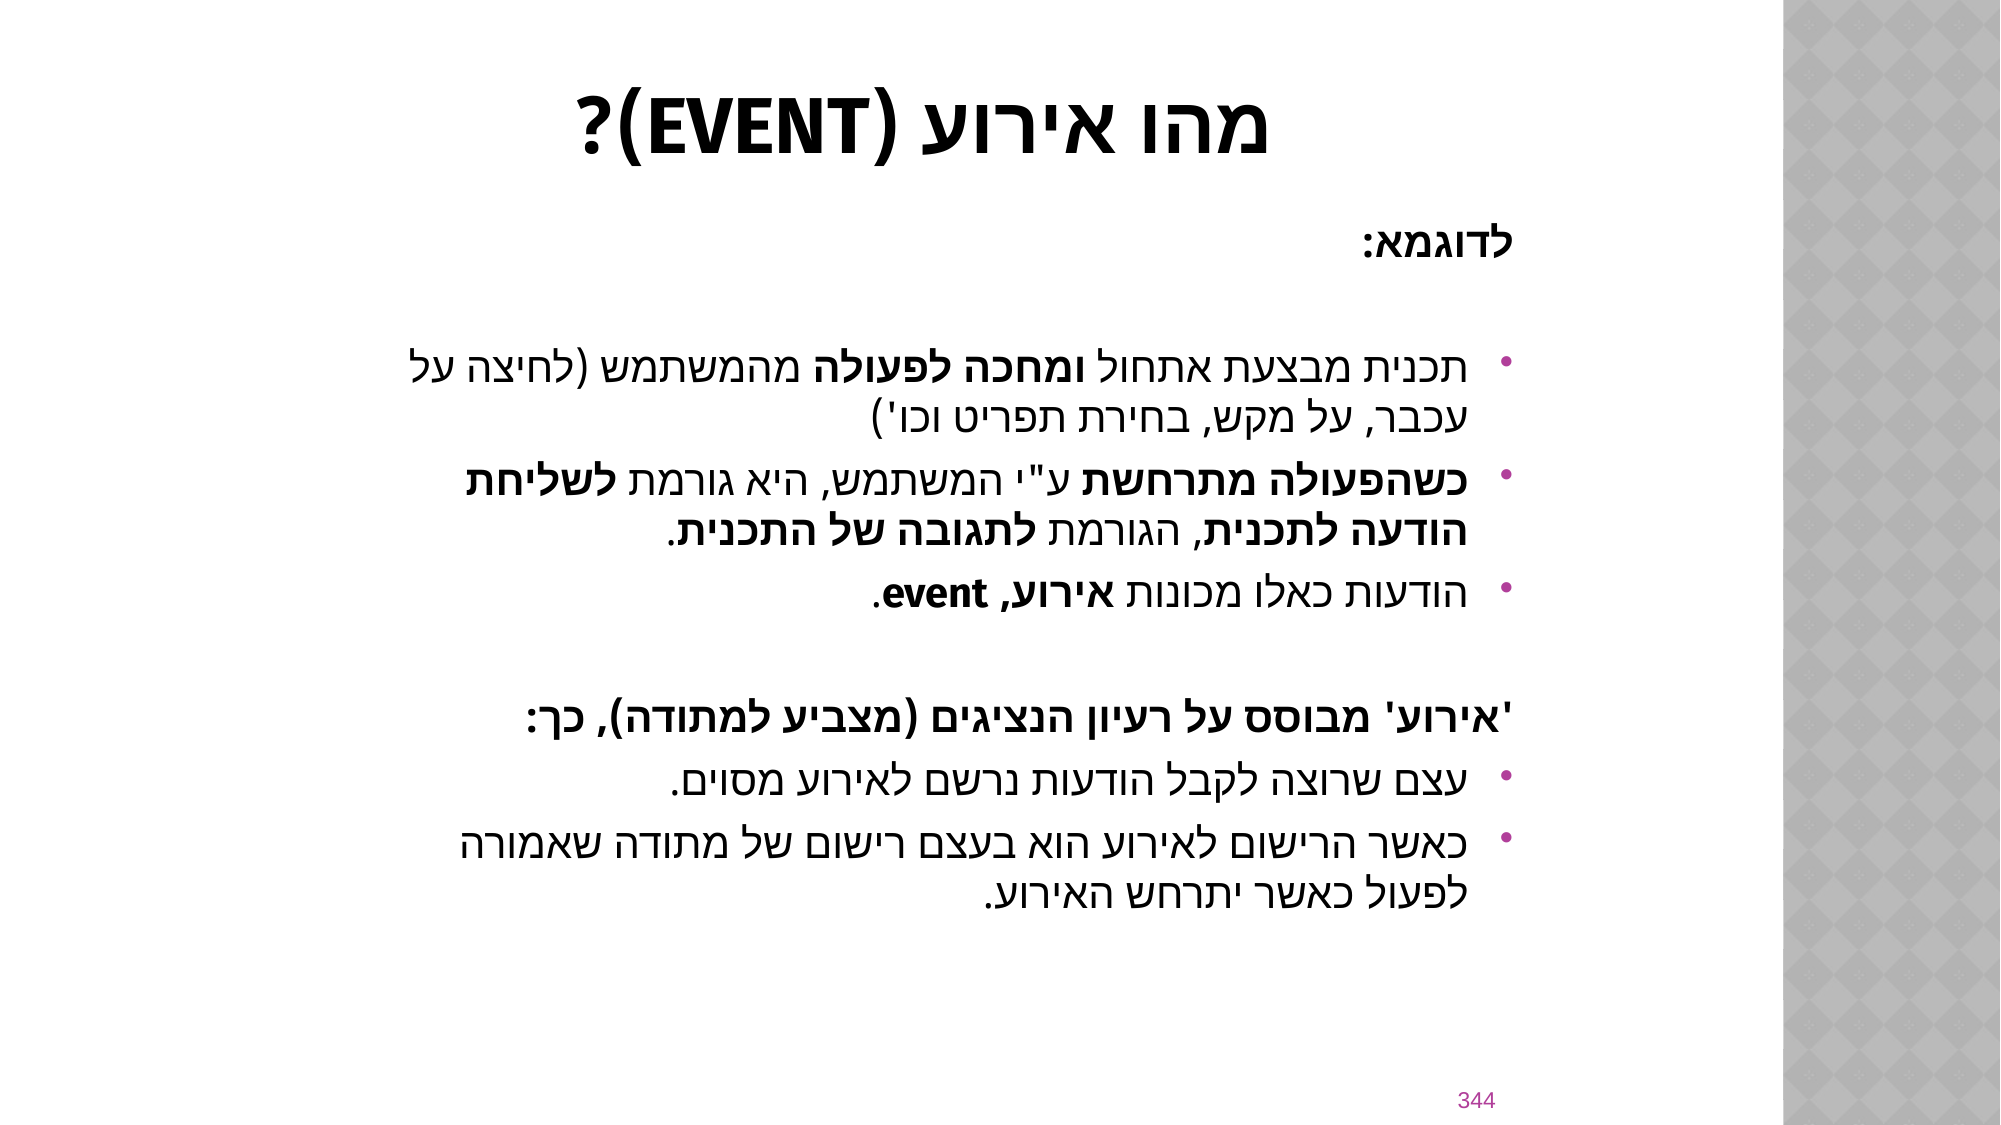

# מהו אירוע (event)?
לדוגמא:

תכנית מבצעת אתחול ומחכה לפעולה מהמשתמש (לחיצה על עכבר, על מקש, בחירת תפריט וכו')
כשהפעולה מתרחשת ע"י המשתמש, היא גורמת לשליחת הודעה לתכנית, הגורמת לתגובה של התכנית.
הודעות כאלו מכונות אירוע, event.

'אירוע' מבוסס על רעיון הנציגים (מצביע למתודה), כך:
עצם שרוצה לקבל הודעות נרשם לאירוע מסוים.
כאשר הרישום לאירוע הוא בעצם רישום של מתודה שאמורה לפעול כאשר יתרחש האירוע.
344